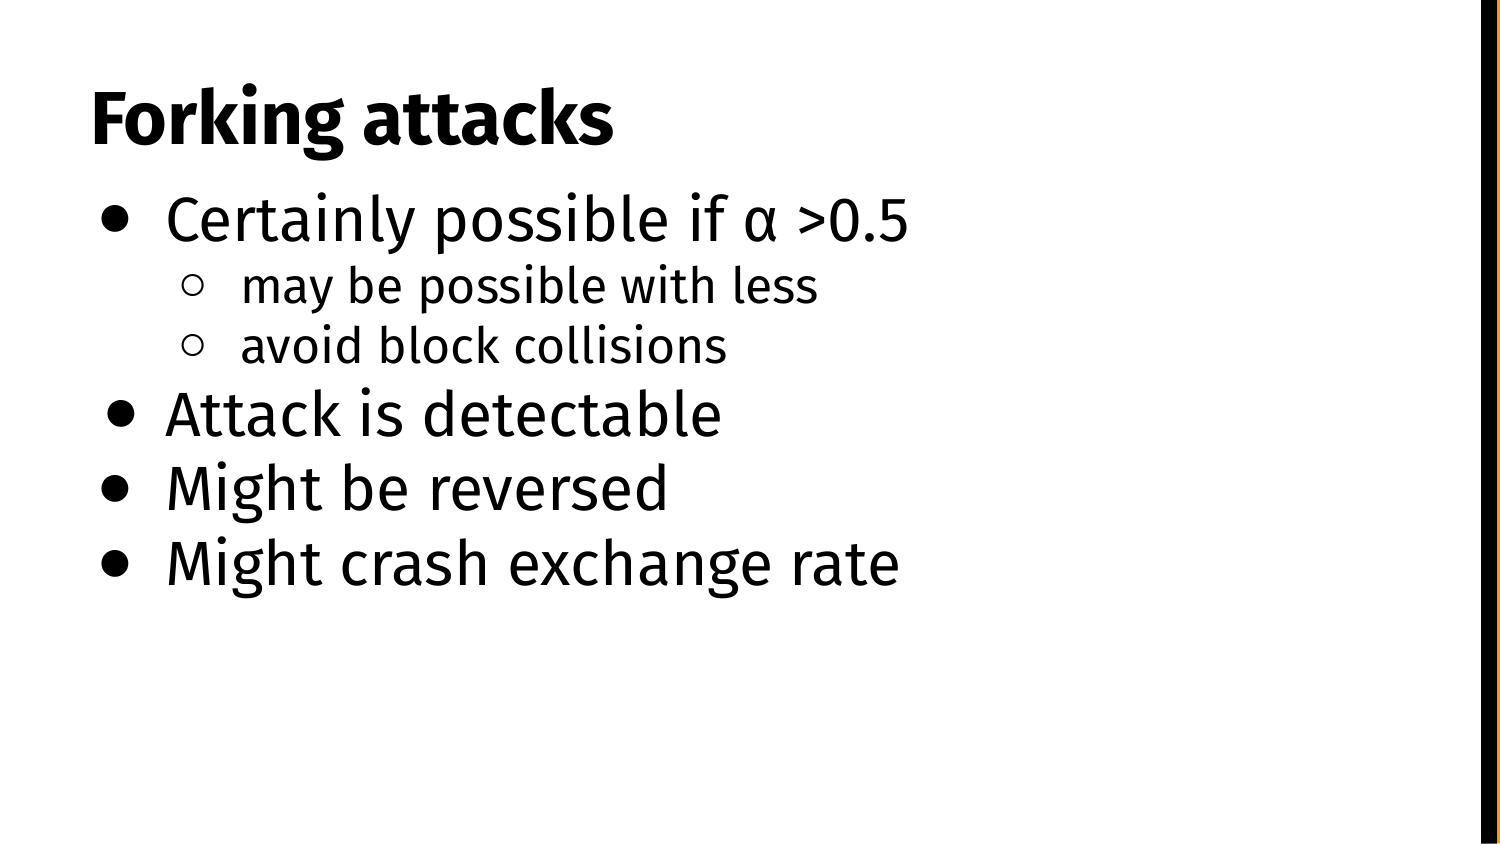

# Forking attacks
Certainly possible if α >0.5
may be possible with less
avoid block collisions
Attack is detectable
Might be reversed
Might crash exchange rate